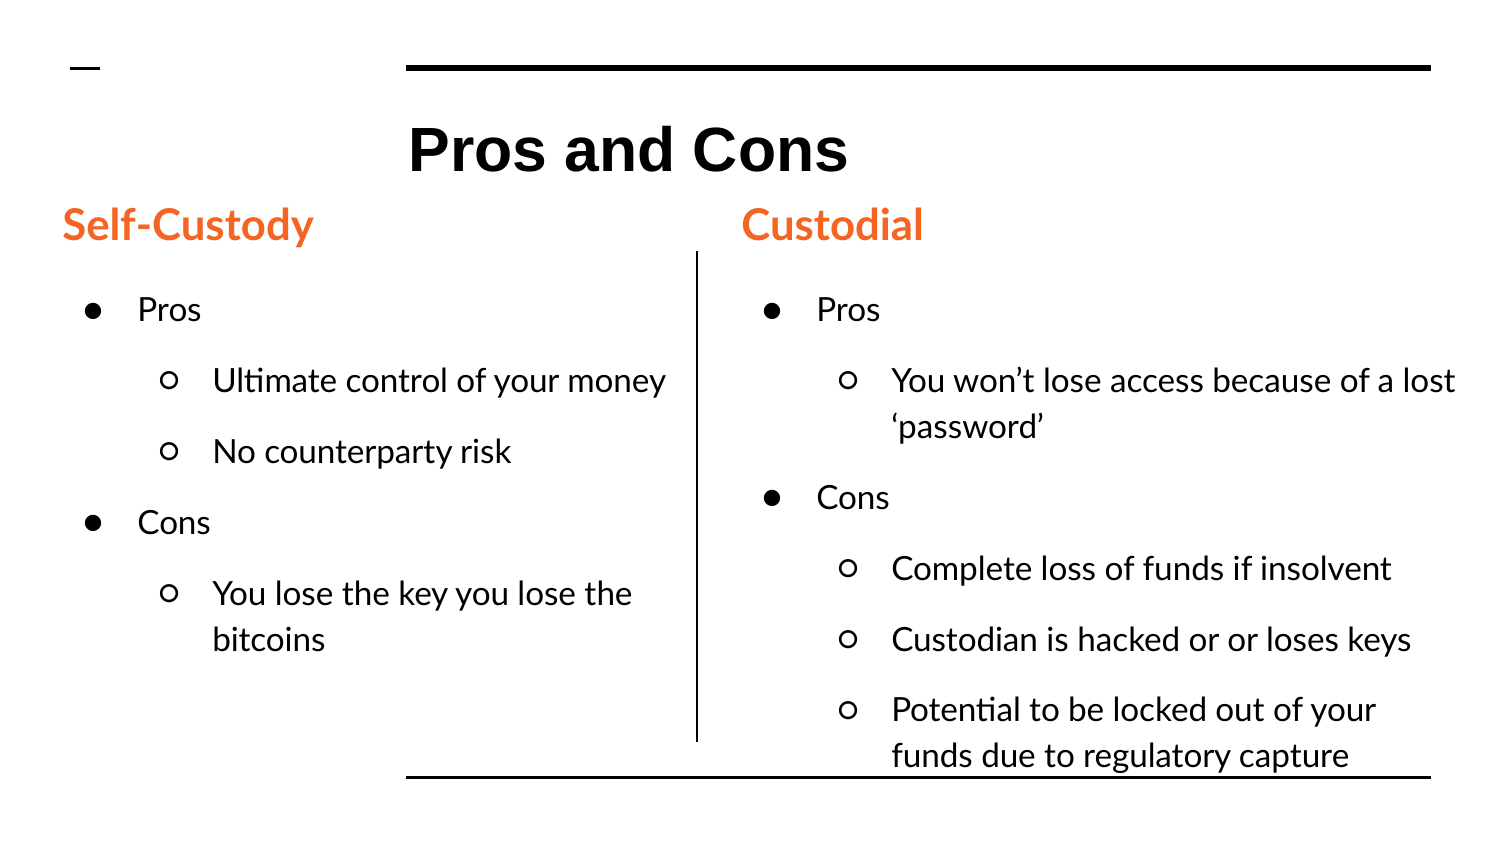

# Pros and Cons
Self-Custody
Pros
Ultimate control of your money
No counterparty risk
Cons
You lose the key you lose the bitcoins
Custodial
Pros
You won’t lose access because of a lost ‘password’
Cons
Complete loss of funds if insolvent
Custodian is hacked or or loses keys
Potential to be locked out of your funds due to regulatory capture